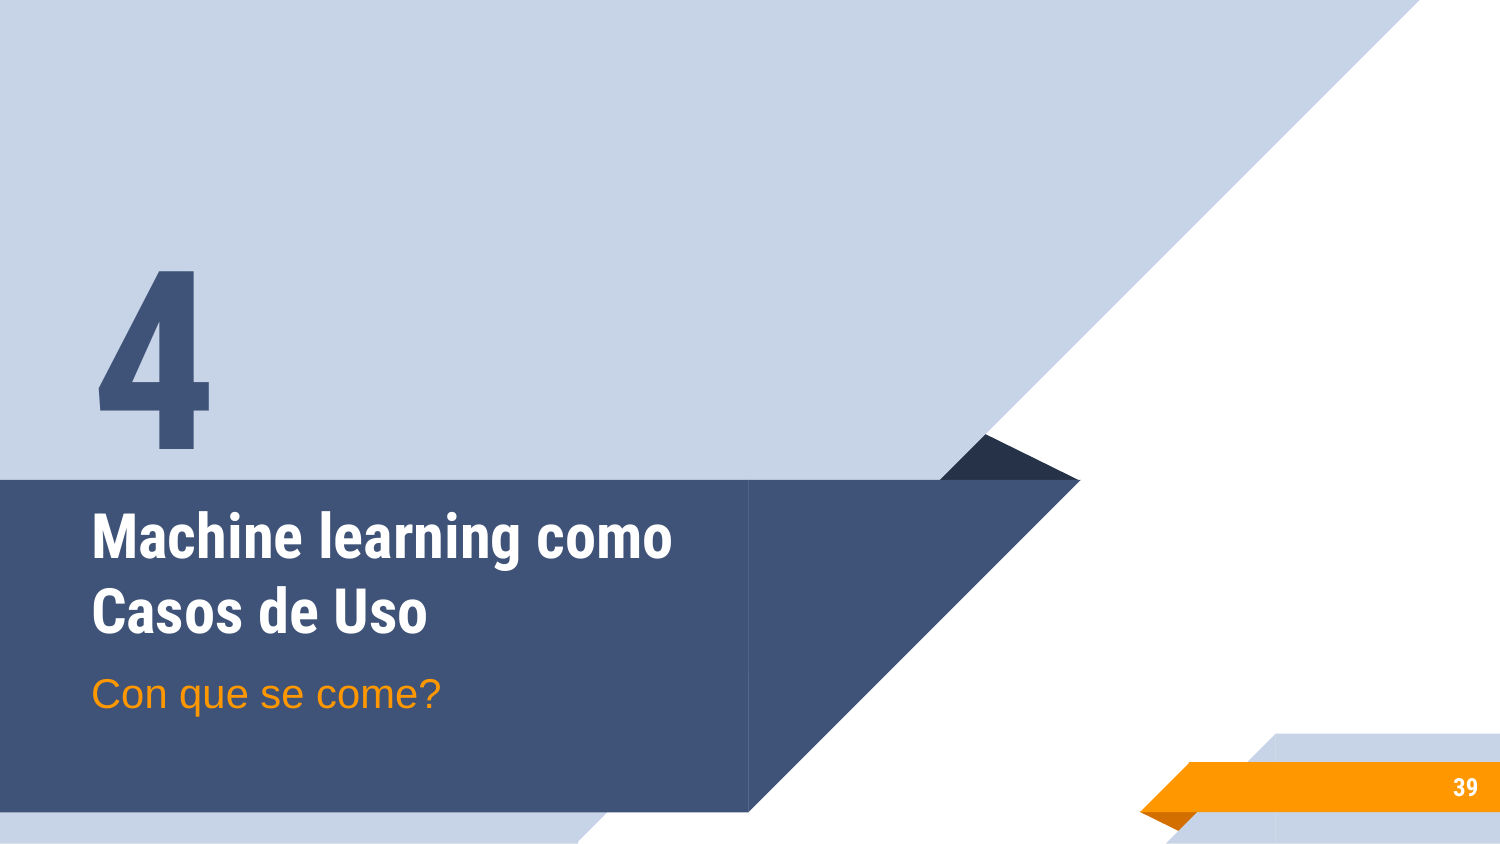

4
# Machine learning como Casos de Uso
Con que se come?
39